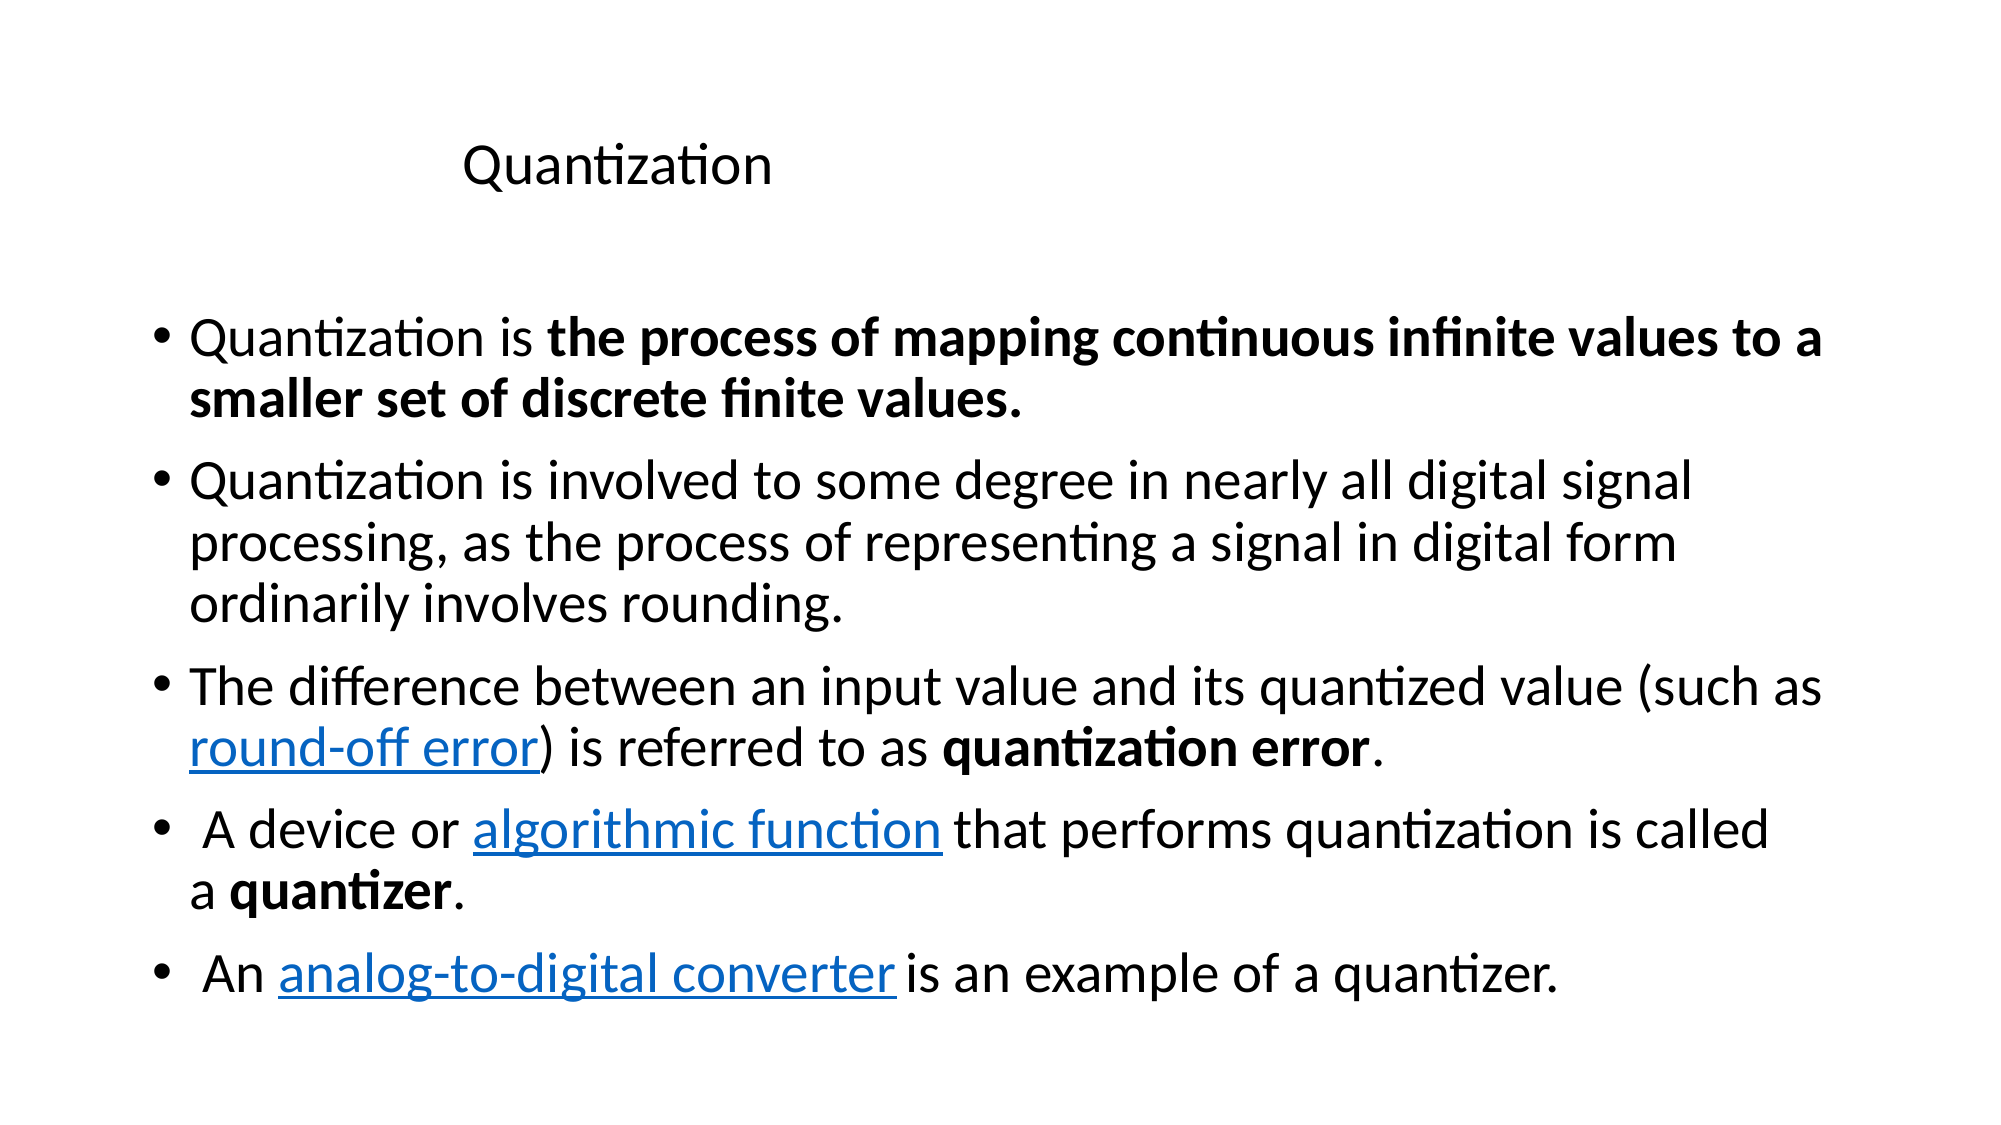

# Quantization
Quantization is the process of mapping continuous infinite values to a smaller set of discrete finite values.
Quantization is involved to some degree in nearly all digital signal processing, as the process of representing a signal in digital form ordinarily involves rounding.
The difference between an input value and its quantized value (such as round-off error) is referred to as quantization error.
 A device or algorithmic function that performs quantization is called a quantizer.
 An analog-to-digital converter is an example of a quantizer.